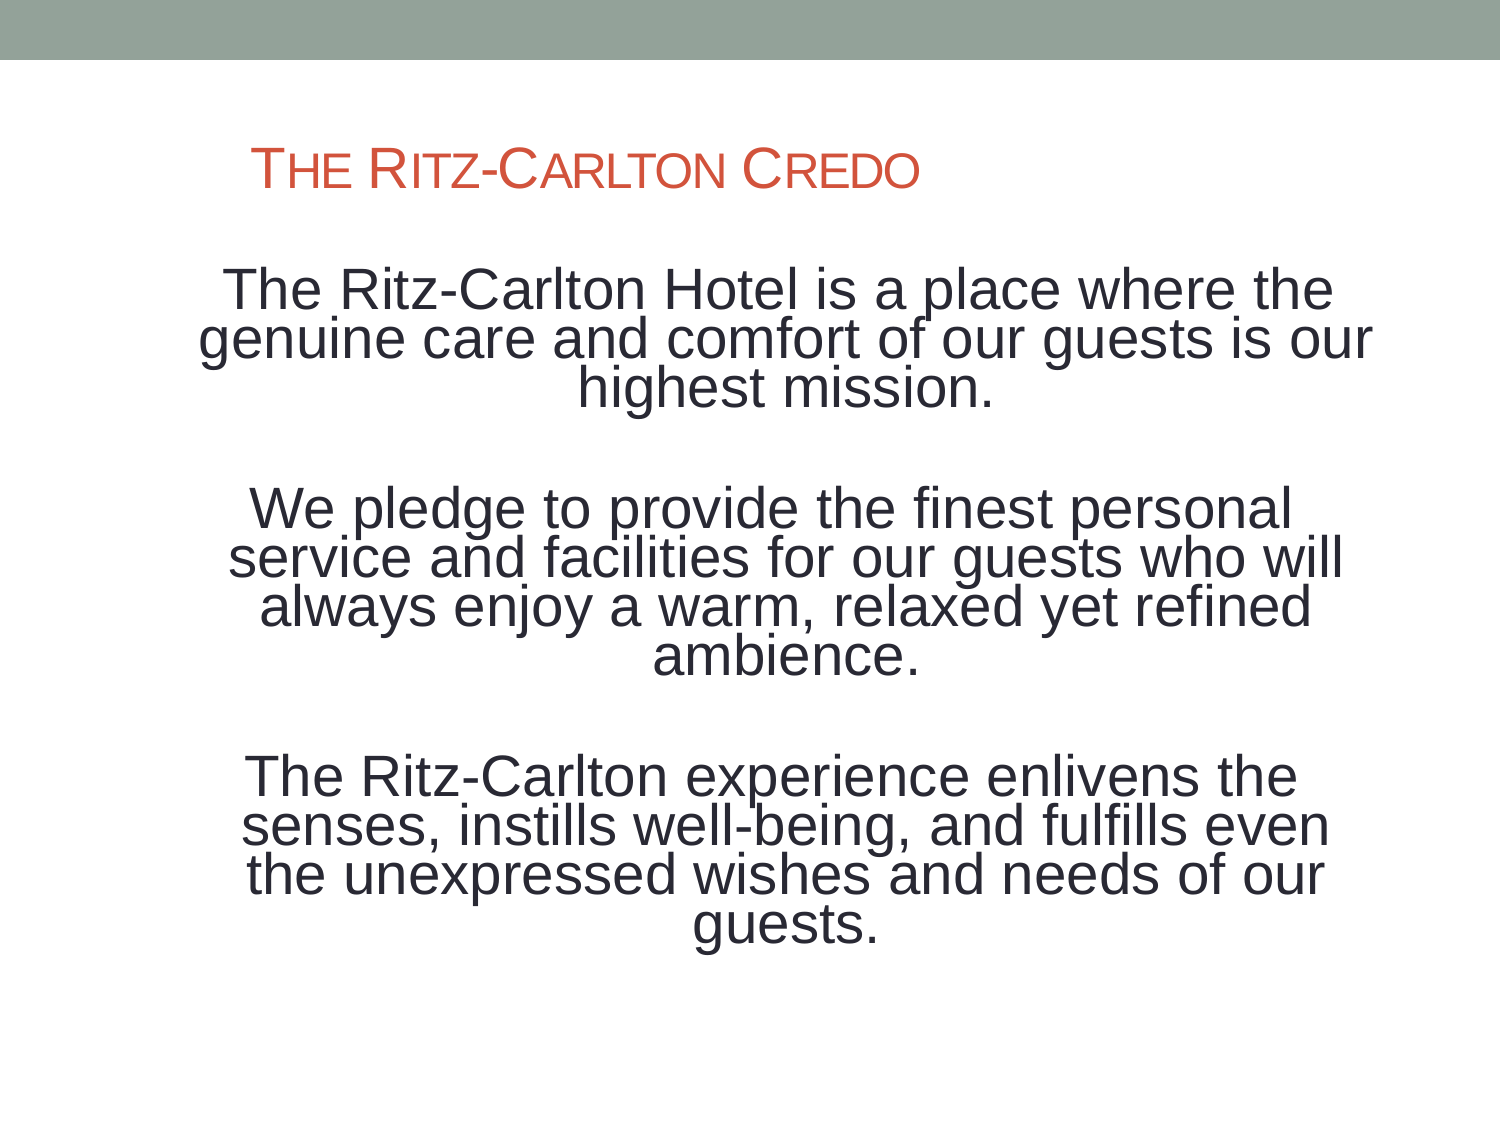

# THE RITZ-CARLTON CREDO
 The Ritz-Carlton Hotel is a place where the genuine care and comfort of our guests is our highest mission.

We pledge to provide the finest personal service and facilities for our guests who will always enjoy a warm, relaxed yet refined ambience.

The Ritz-Carlton experience enlivens the senses, instills well-being, and fulfills even the unexpressed wishes and needs of our guests.